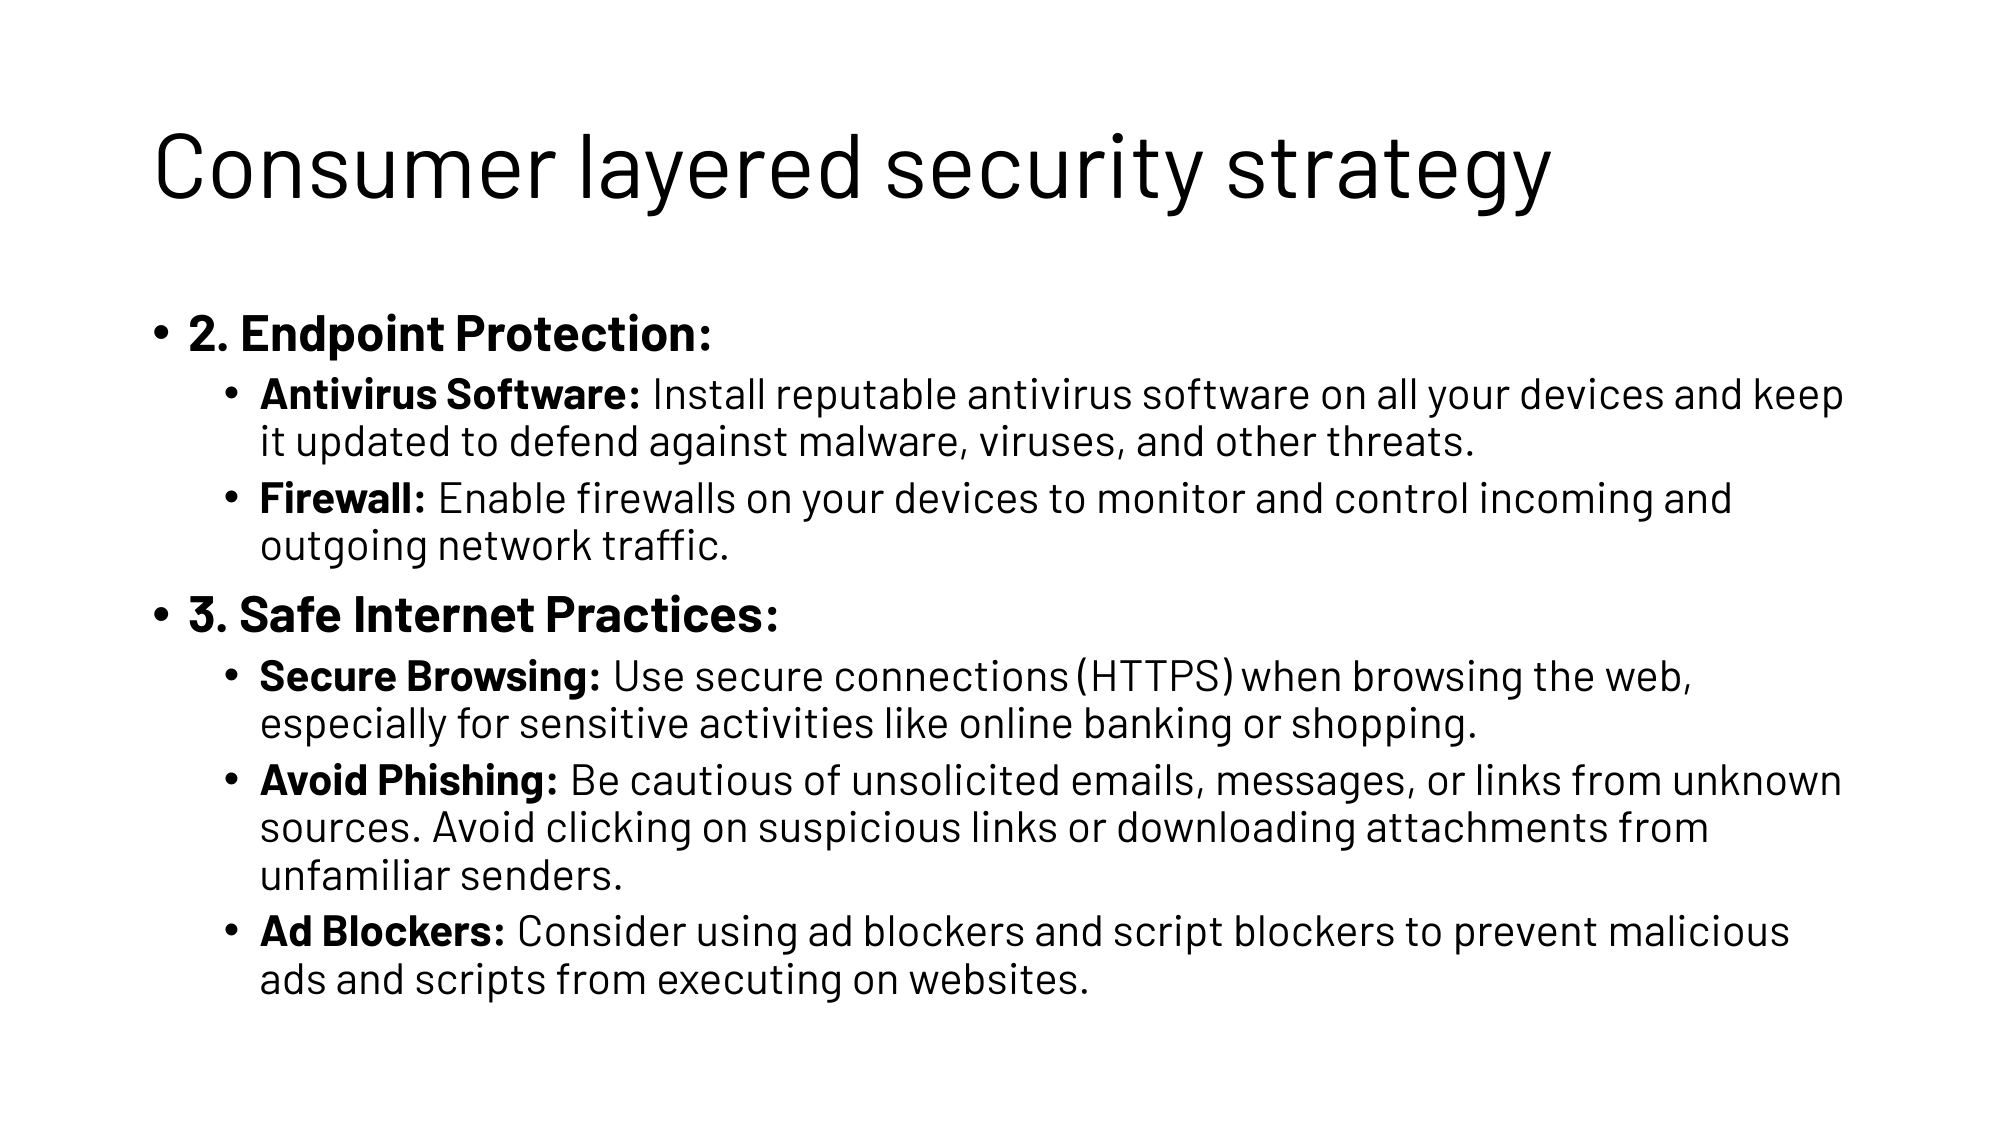

# Consumer layered security strategy
2. Endpoint Protection:
Antivirus Software: Install reputable antivirus software on all your devices and keep it updated to defend against malware, viruses, and other threats.
Firewall: Enable firewalls on your devices to monitor and control incoming and outgoing network traffic.
3. Safe Internet Practices:
Secure Browsing: Use secure connections (HTTPS) when browsing the web, especially for sensitive activities like online banking or shopping.
Avoid Phishing: Be cautious of unsolicited emails, messages, or links from unknown sources. Avoid clicking on suspicious links or downloading attachments from unfamiliar senders.
Ad Blockers: Consider using ad blockers and script blockers to prevent malicious ads and scripts from executing on websites.